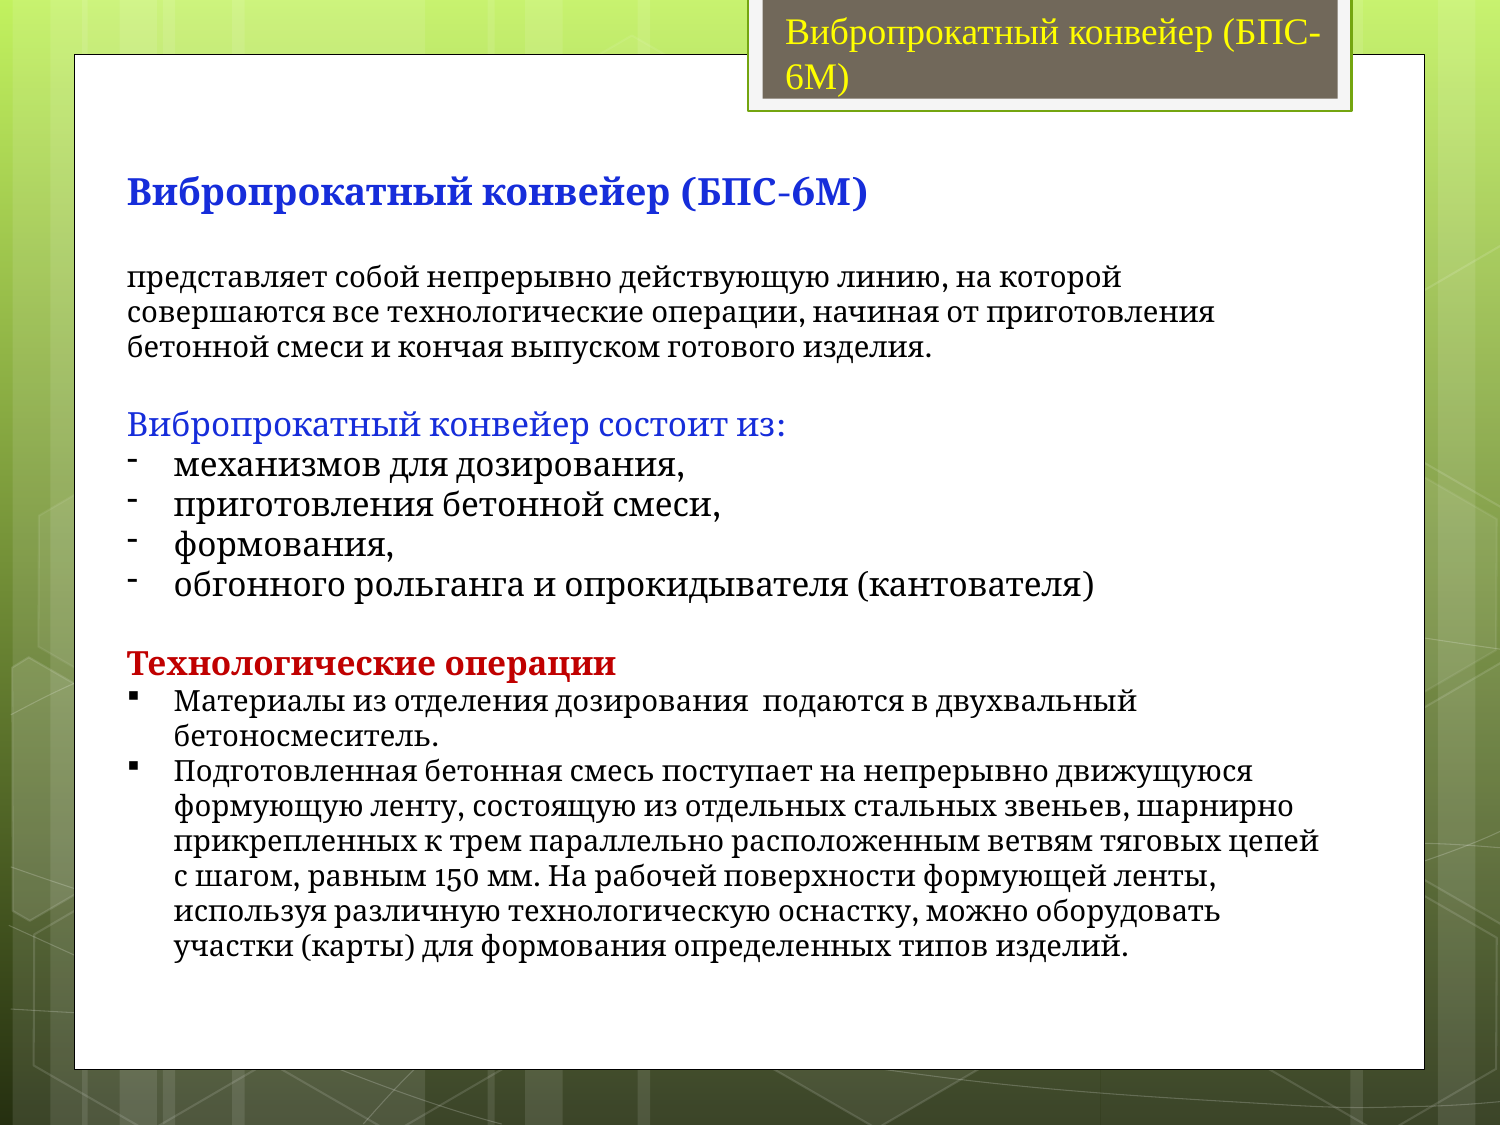

Вибропрокатный конвейер (БПС-6М)
Вибропрокатный конвейер (БПС-6М)

представляет собой непрерывно действующую линию, на которой совершаются все технологические операции, начиная от приготовления бетонной смеси и кончая выпуском готового изделия.

Вибропрокатный конвейер состоит из:
механизмов для дозирования,
приготовления бетонной смеси,
формования,
обгонного рольганга и опрокидывателя (кантователя)

Технологические операции
Материалы из отделения дозирования  подаются в двухвальный бетоносмеситель.
Подготовленная бетонная смесь поступает на непрерывно движущуюся формующую ленту, состоящую из отдельных стальных звеньев, шарнирно прикрепленных к трем параллельно расположенным ветвям тяговых цепей с шагом, равным 150 мм. На рабочей поверхности формующей ленты, используя различную технологическую оснастку, можно оборудовать участки (карты) для формования определенных типов изделий.